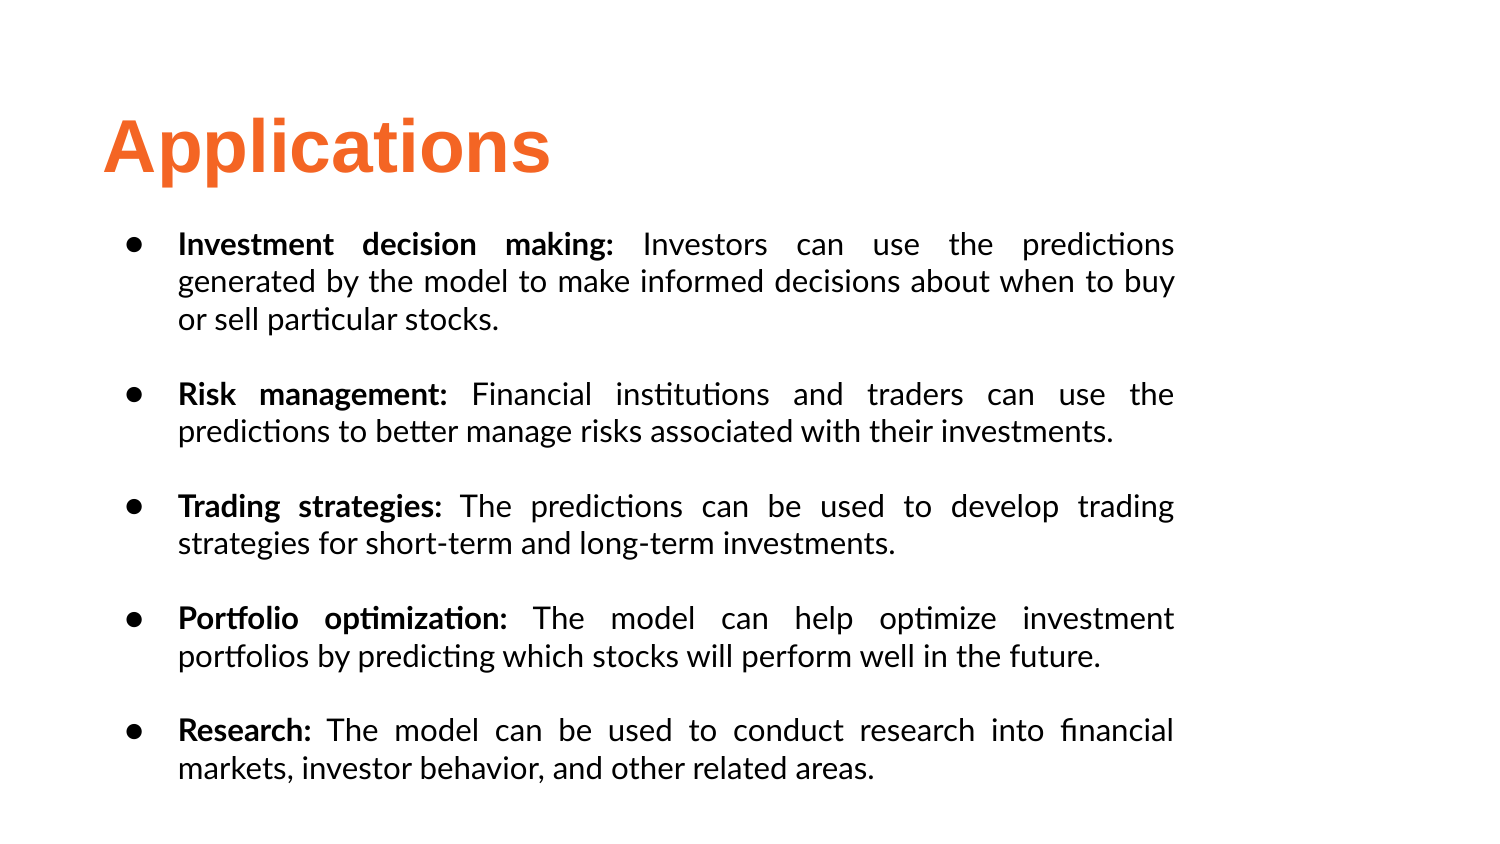

Applications
Investment decision making: Investors can use the predictions generated by the model to make informed decisions about when to buy or sell particular stocks.

Risk management: Financial institutions and traders can use the predictions to better manage risks associated with their investments.

Trading strategies: The predictions can be used to develop trading strategies for short-term and long-term investments.

Portfolio optimization: The model can help optimize investment portfolios by predicting which stocks will perform well in the future.

Research: The model can be used to conduct research into financial markets, investor behavior, and other related areas.